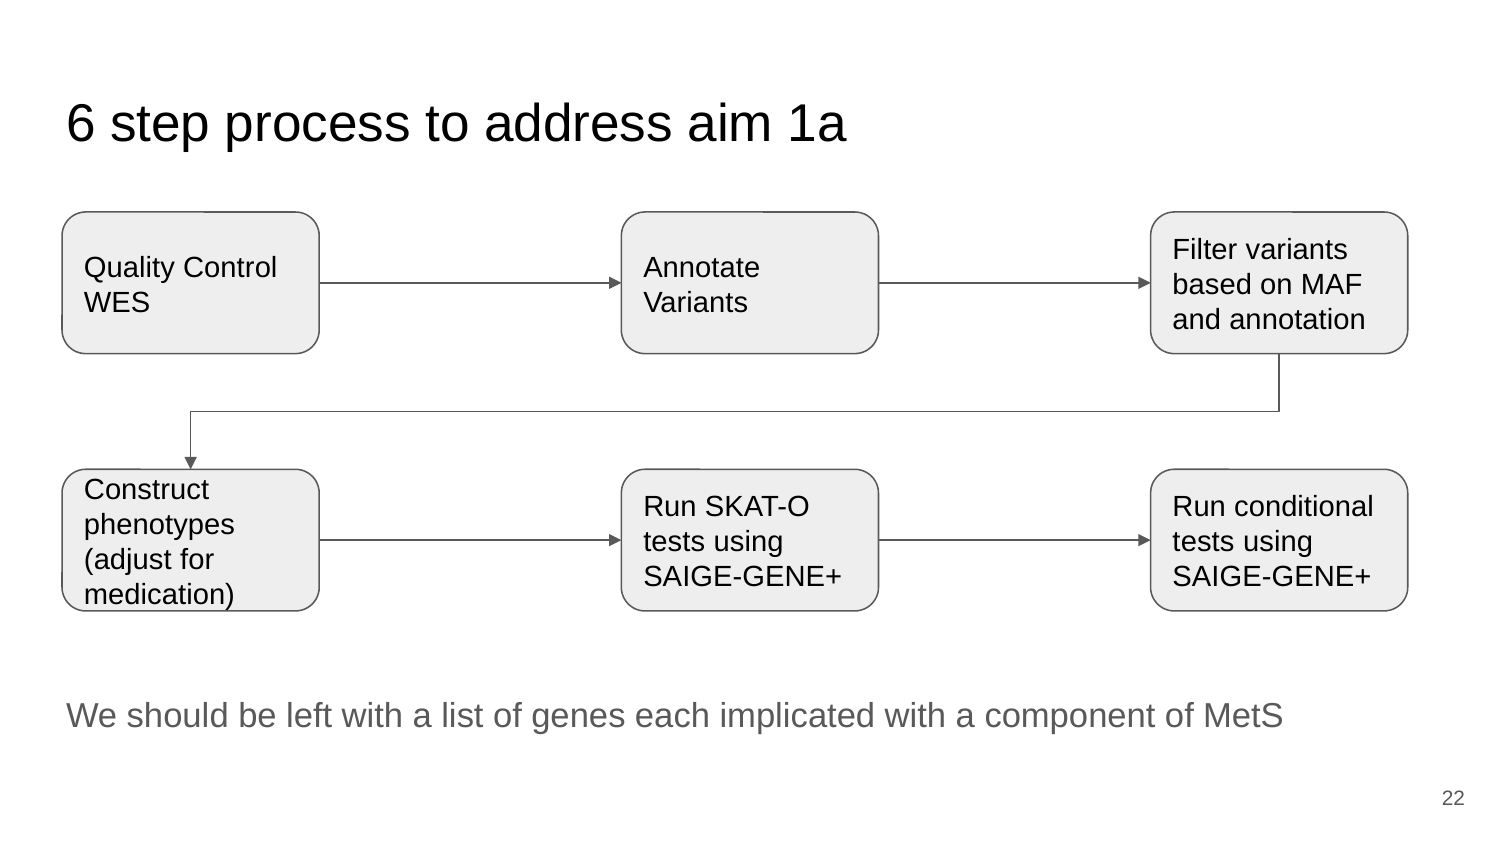

# 6 step process to address aim 1a
Quality Control WES
Annotate Variants
Filter variants based on MAF and annotation
Construct phenotypes (adjust for medication)
Run SKAT-O tests using SAIGE-GENE+
Run conditional tests using SAIGE-GENE+
We should be left with a list of genes each implicated with a component of MetS
22